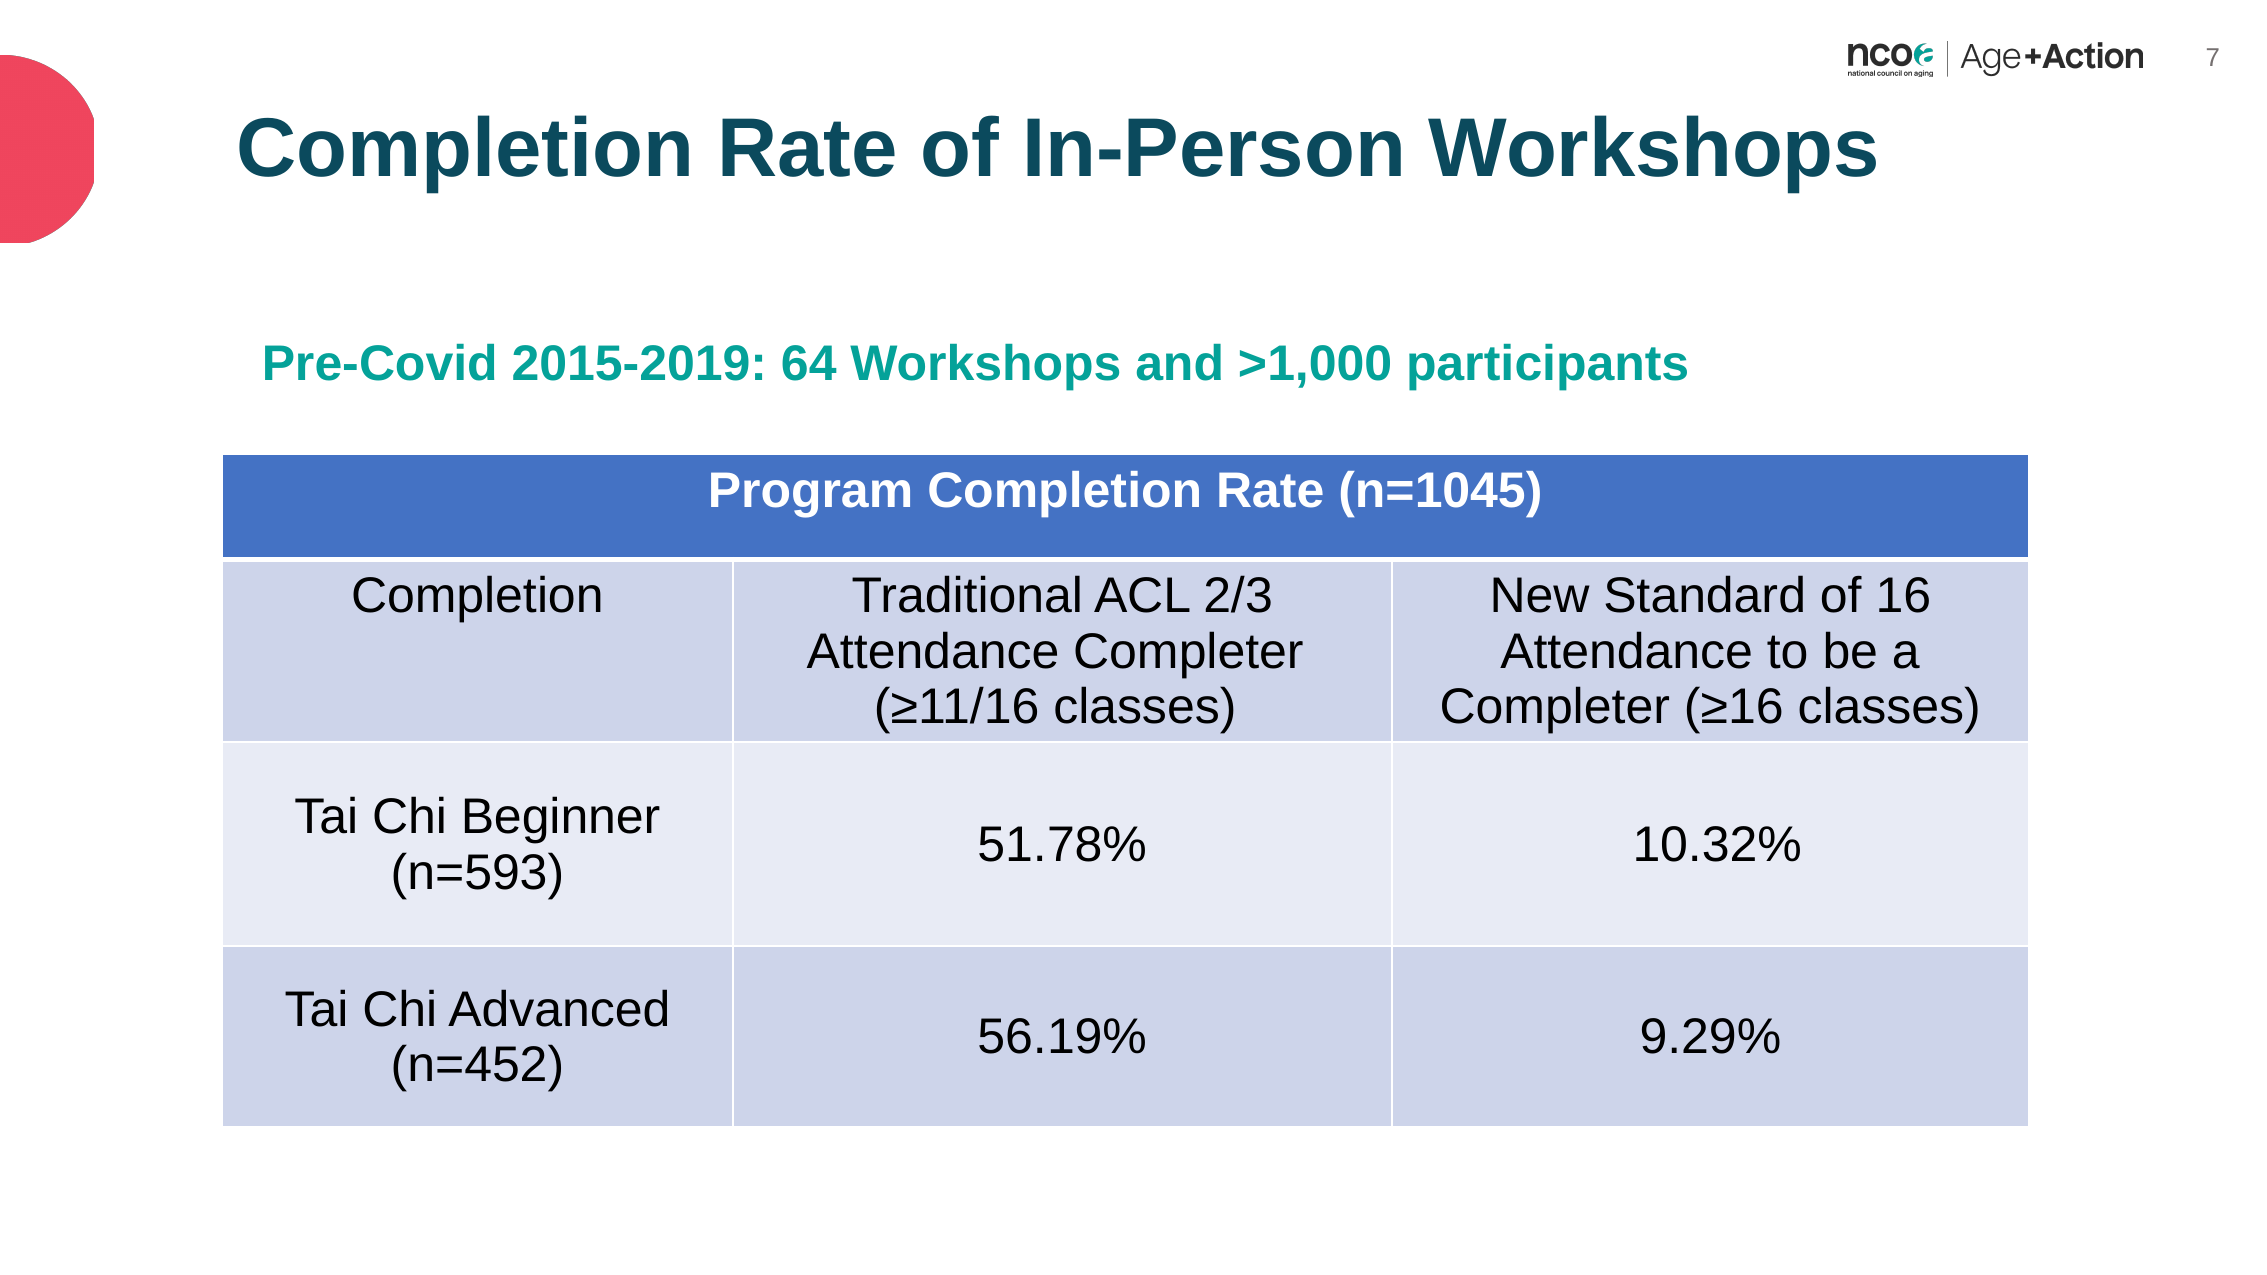

Completion Rate of In-Person Workshops
Pre-Covid 2015-2019: 64 Workshops and >1,000 participants
| Program Completion Rate (n=1045) |  |  |
| --- | --- | --- |
| Completion | Traditional ACL 2/3 Attendance Completer (≥11/16 classes) | New Standard of 16 Attendance to be a Completer (≥16 classes) |
| Tai Chi Beginner (n=593) | 51.78% | 10.32% |
| Tai Chi Advanced (n=452) | 56.19% | 9.29% |